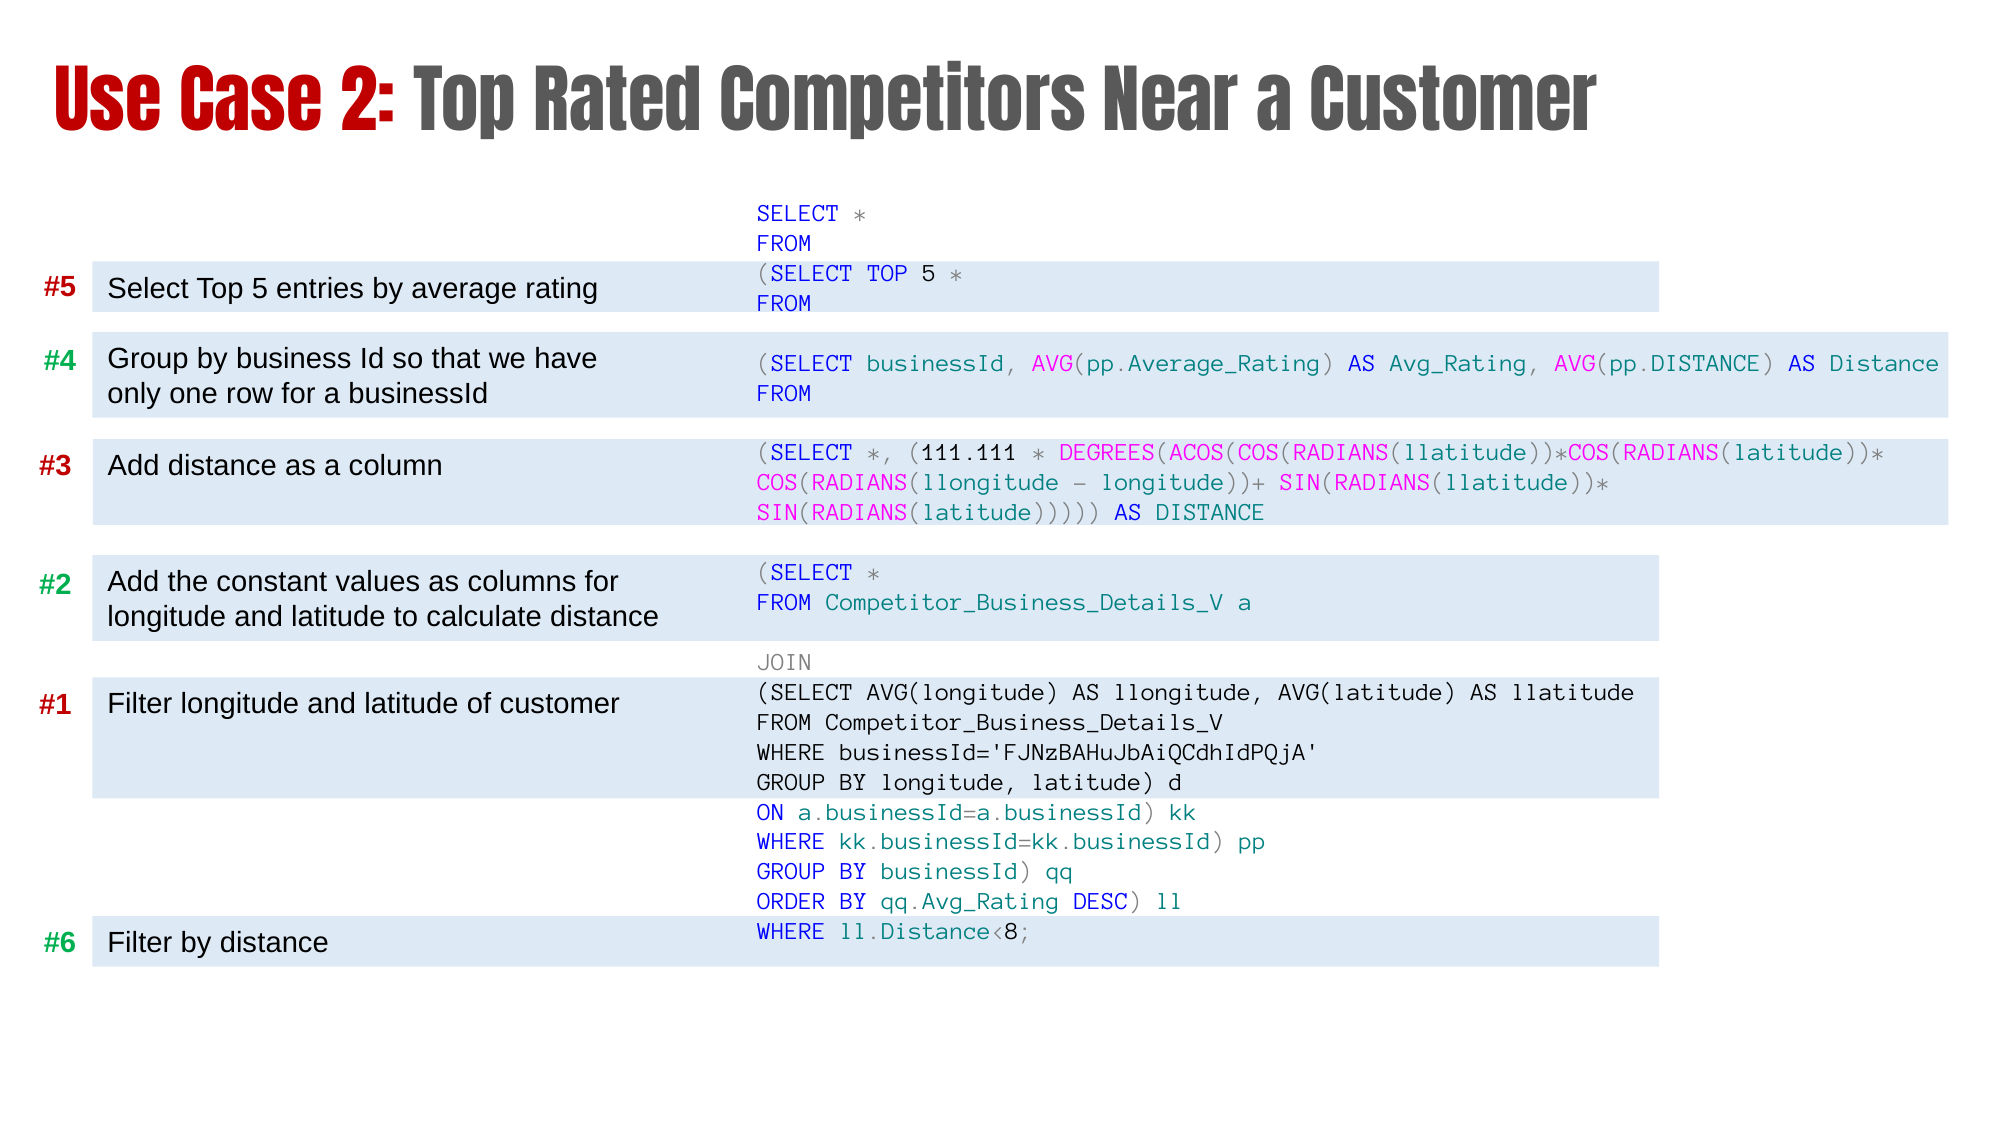

# Use Case 2: Top Rated Competitors Near a Customer
SELECT *
FROM
(SELECT TOP 5 *
FROM

(SELECT businessId, AVG(pp.Average_Rating) AS Avg_Rating, AVG(pp.DISTANCE) AS Distance
FROM

(SELECT *, (111.111 * DEGREES(ACOS(COS(RADIANS(llatitude))*COS(RADIANS(latitude))*
COS(RADIANS(llongitude - longitude))+ SIN(RADIANS(llatitude))*
SIN(RADIANS(latitude))))) AS DISTANCE

(SELECT *
FROM Competitor_Business_Details_V a

JOIN
(SELECT AVG(longitude) AS llongitude, AVG(latitude) AS llatitude
FROM Competitor_Business_Details_V
WHERE businessId='FJNzBAHuJbAiQCdhIdPQjA'
GROUP BY longitude, latitude) d
ON a.businessId=a.businessId) kk
WHERE kk.businessId=kk.businessId) pp
GROUP BY businessId) qq
ORDER BY qq.Avg_Rating DESC) ll
WHERE ll.Distance<8;

#5
Select Top 5 entries by average rating
Group by business Id so that we have
only one row for a businessId
#4
#3
Add distance as a column

Add the constant values as columns for
longitude and latitude to calculate distance
#2
#1
Filter longitude and latitude of customer

#6
Filter by distance